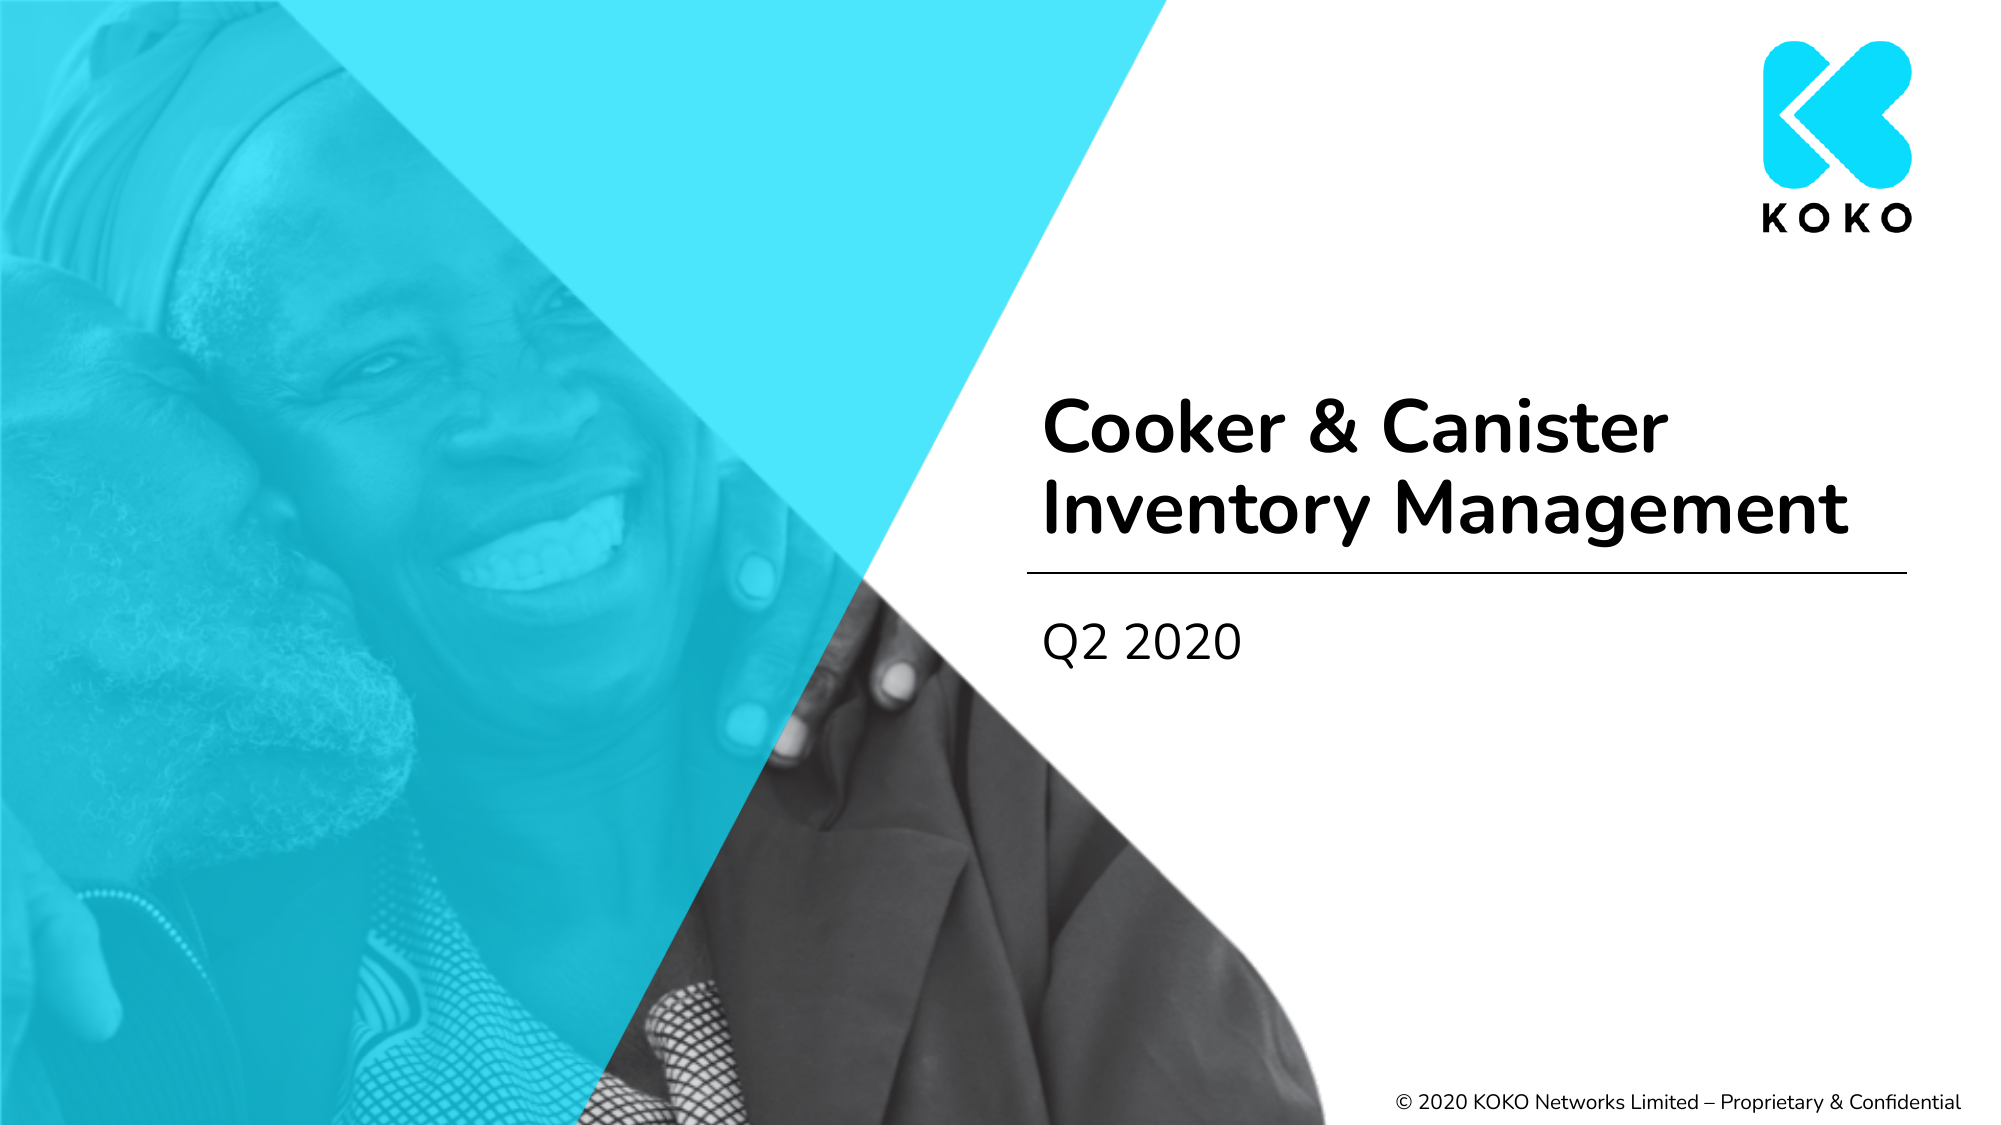

# Cooker & Canister
Inventory Management
Q2 2020